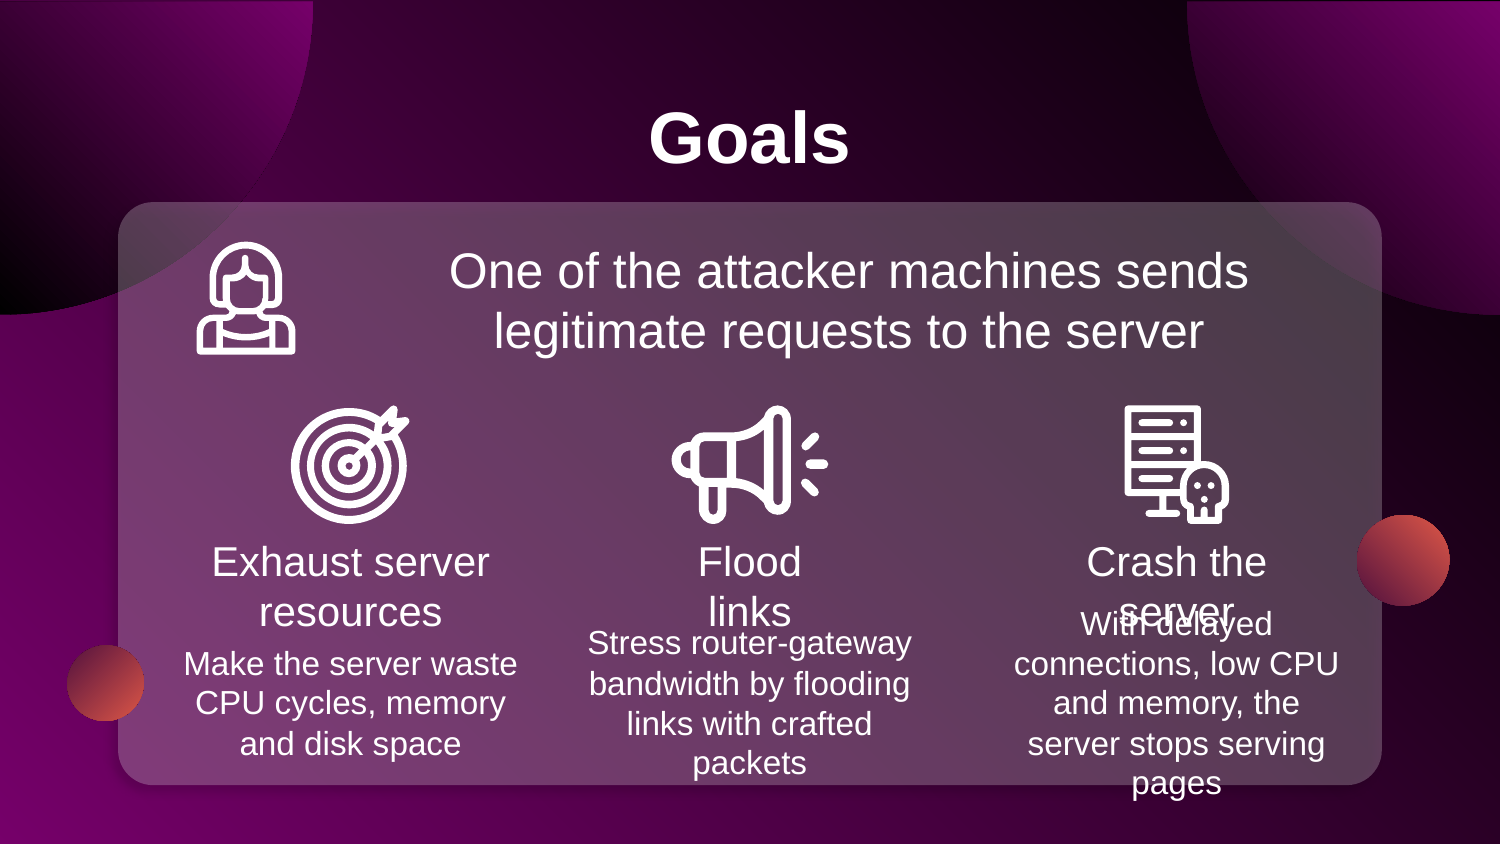

Goals

One of the attacker machines sends legitimate requests to the server

Exhaust server resources
Flood
links
Crash the
server
Make the server waste CPU cycles, memory and disk space
Stress router-gateway bandwidth by flooding links with crafted packets
With delayed connections, low CPU and memory, the server stops serving pages